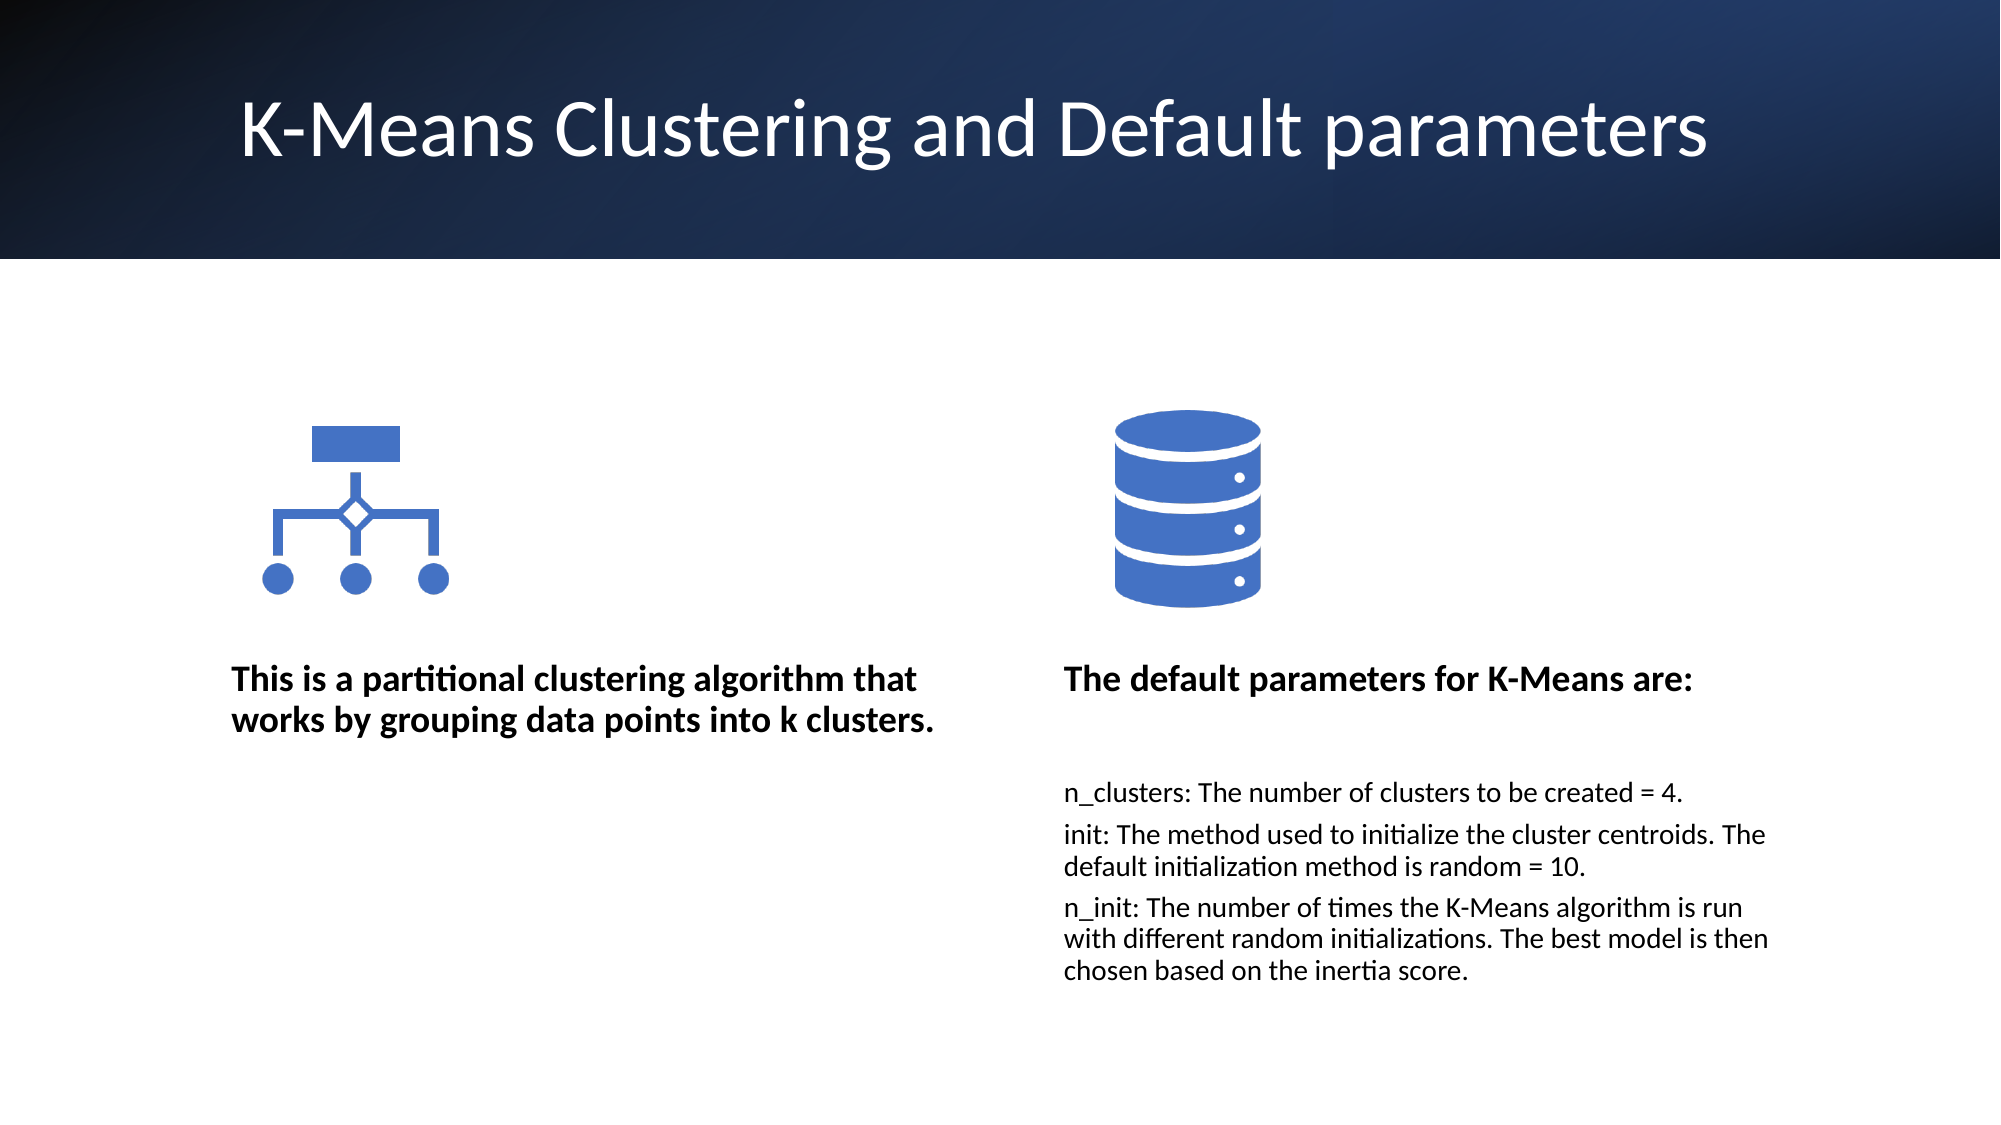

# K-Means Clustering and Default parameters
This is a partitional clustering algorithm that works by grouping data points into k clusters.
The default parameters for K-Means are:
n_clusters: The number of clusters to be created = 4.
init: The method used to initialize the cluster centroids. The default initialization method is random = 10.
n_init: The number of times the K-Means algorithm is run with different random initializations. The best model is then chosen based on the inertia score.